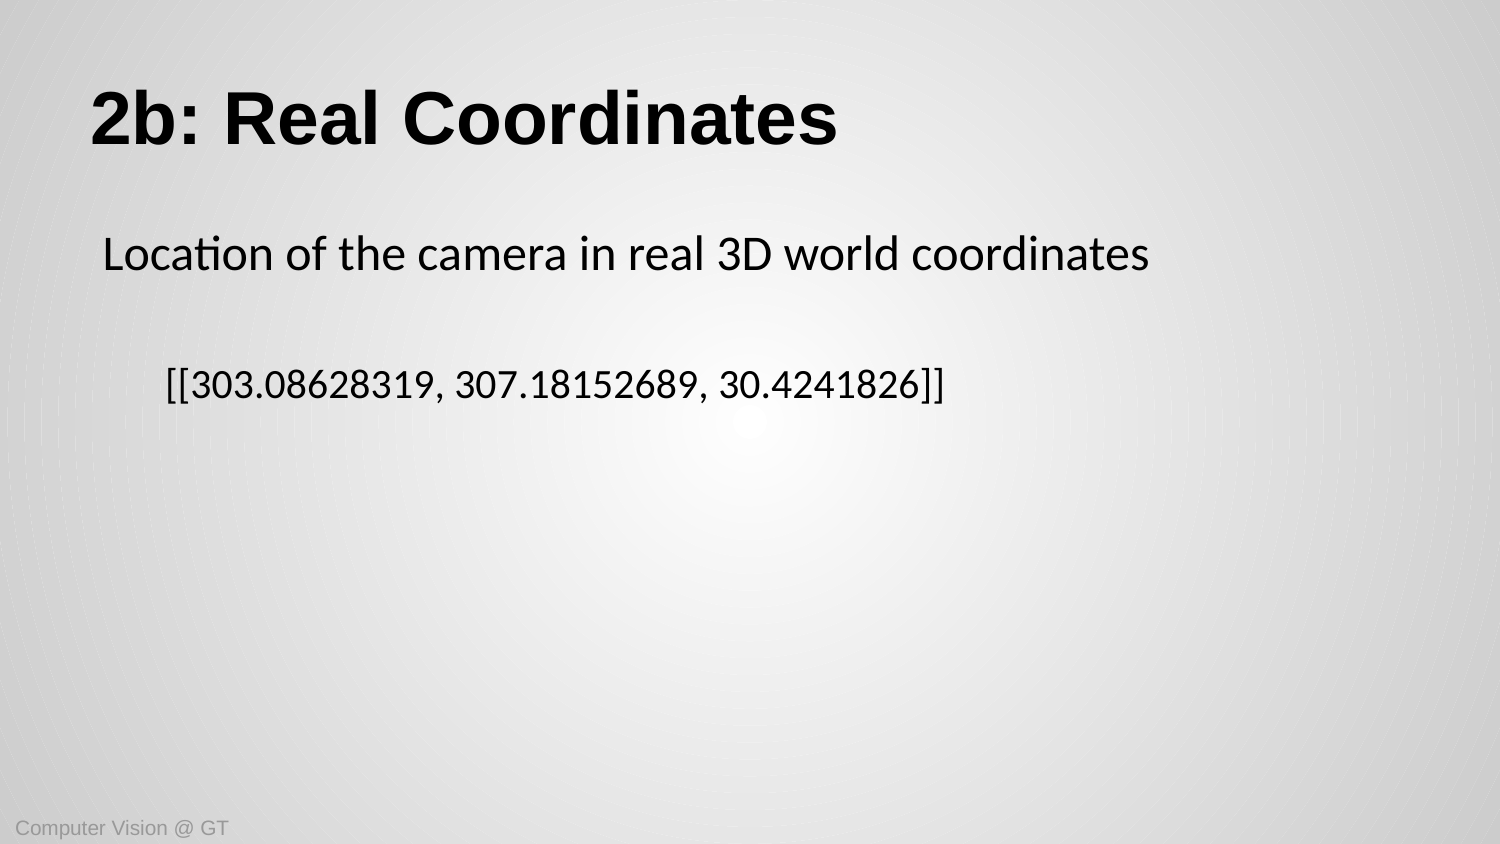

# 2b: Real Coordinates
Location of the camera in real 3D world coordinates

	[[303.08628319, 307.18152689, 30.4241826]]
Computer Vision @ GT